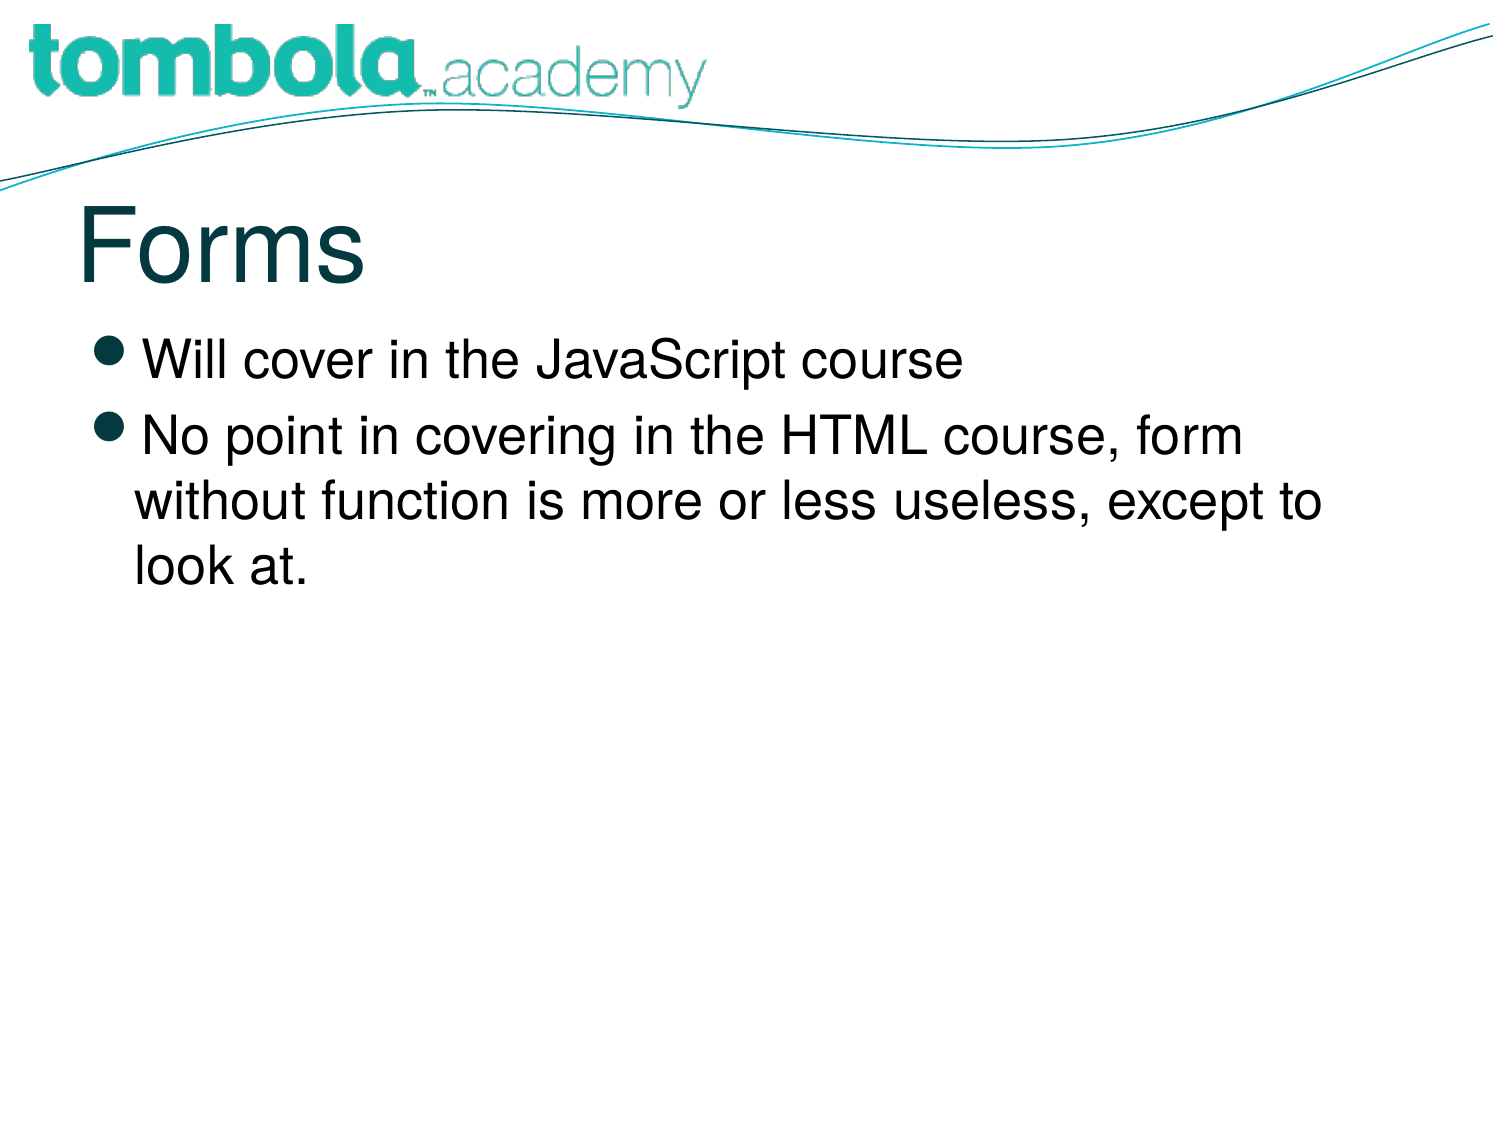

# Forms
Will cover in the JavaScript course
No point in covering in the HTML course, form without function is more or less useless, except to look at.